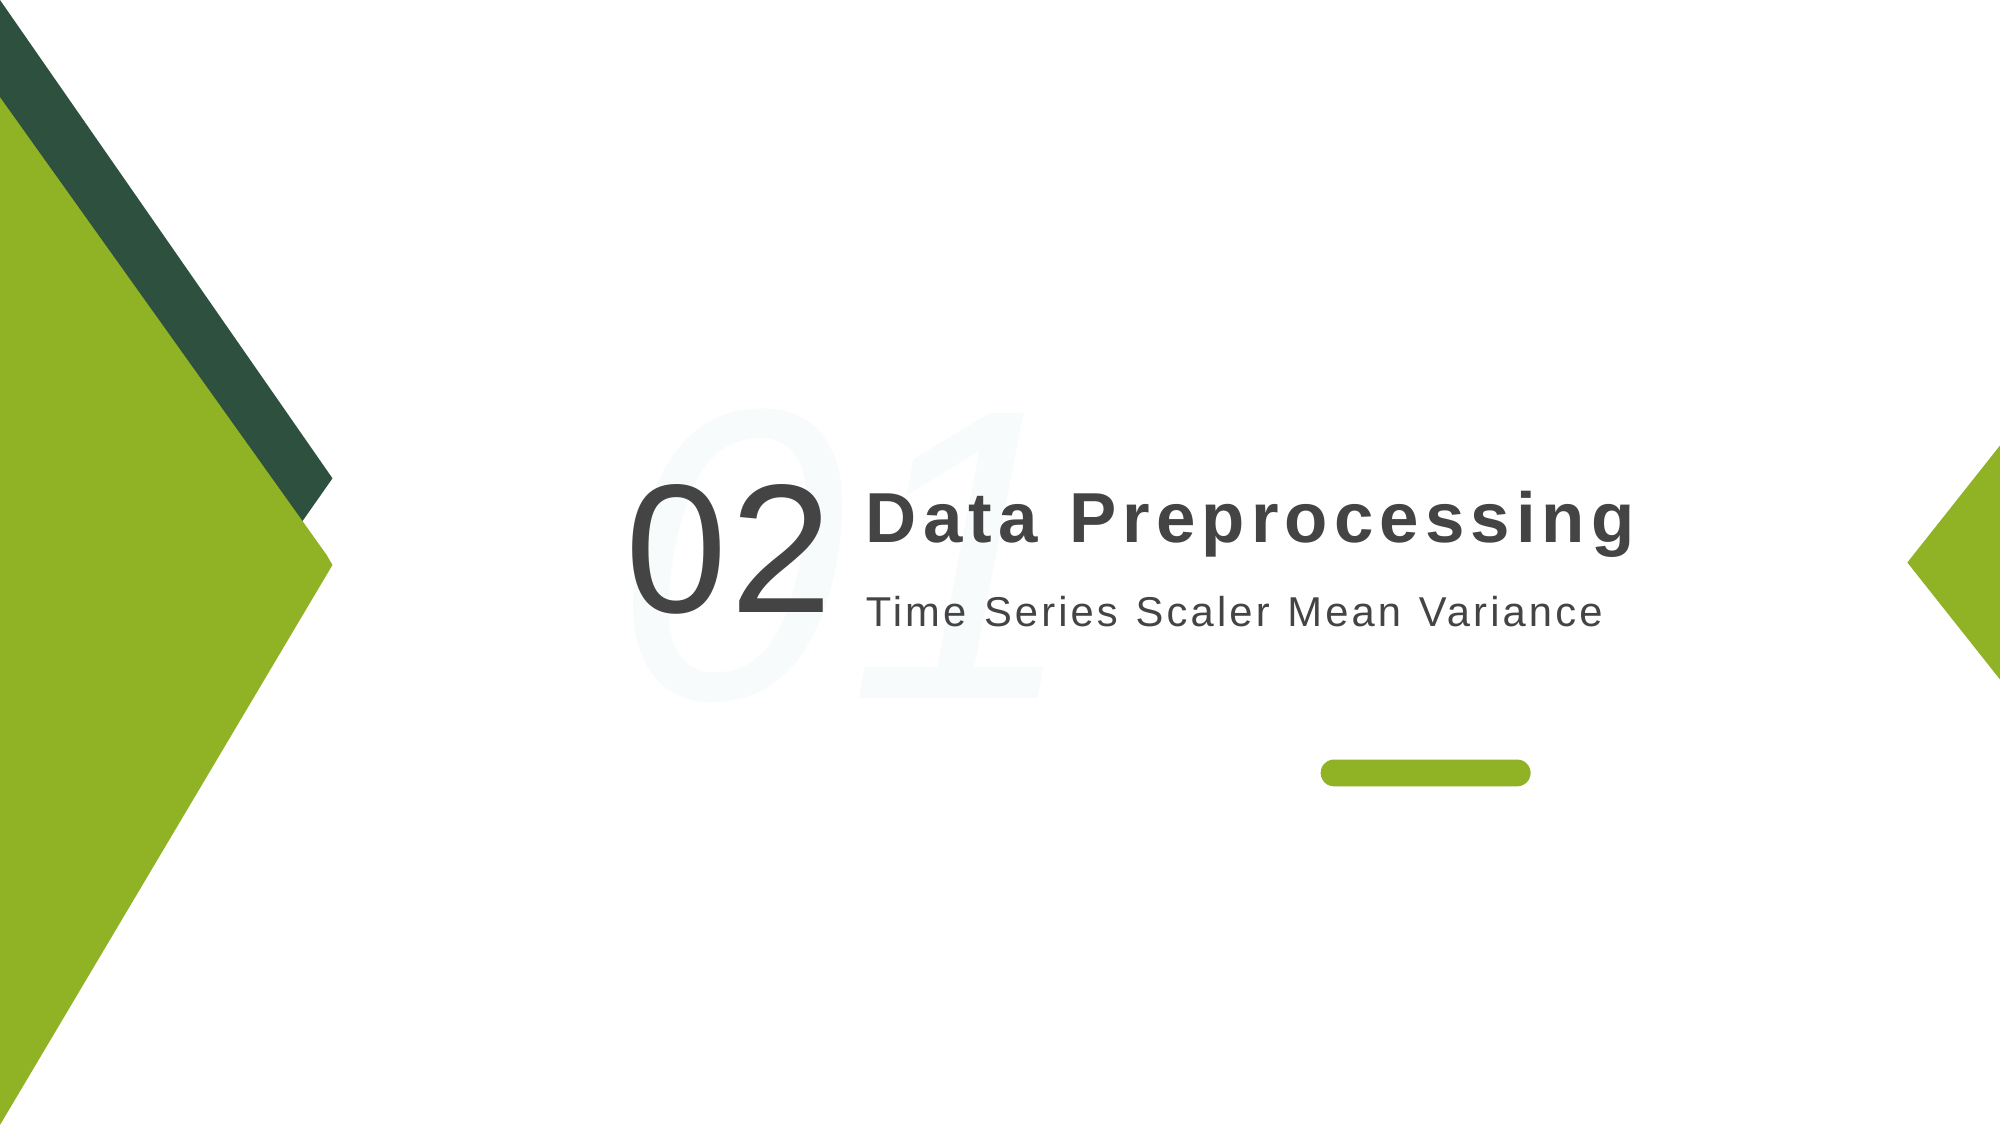

01
02
# Data Preprocessing
Time Series Scaler Mean Variance